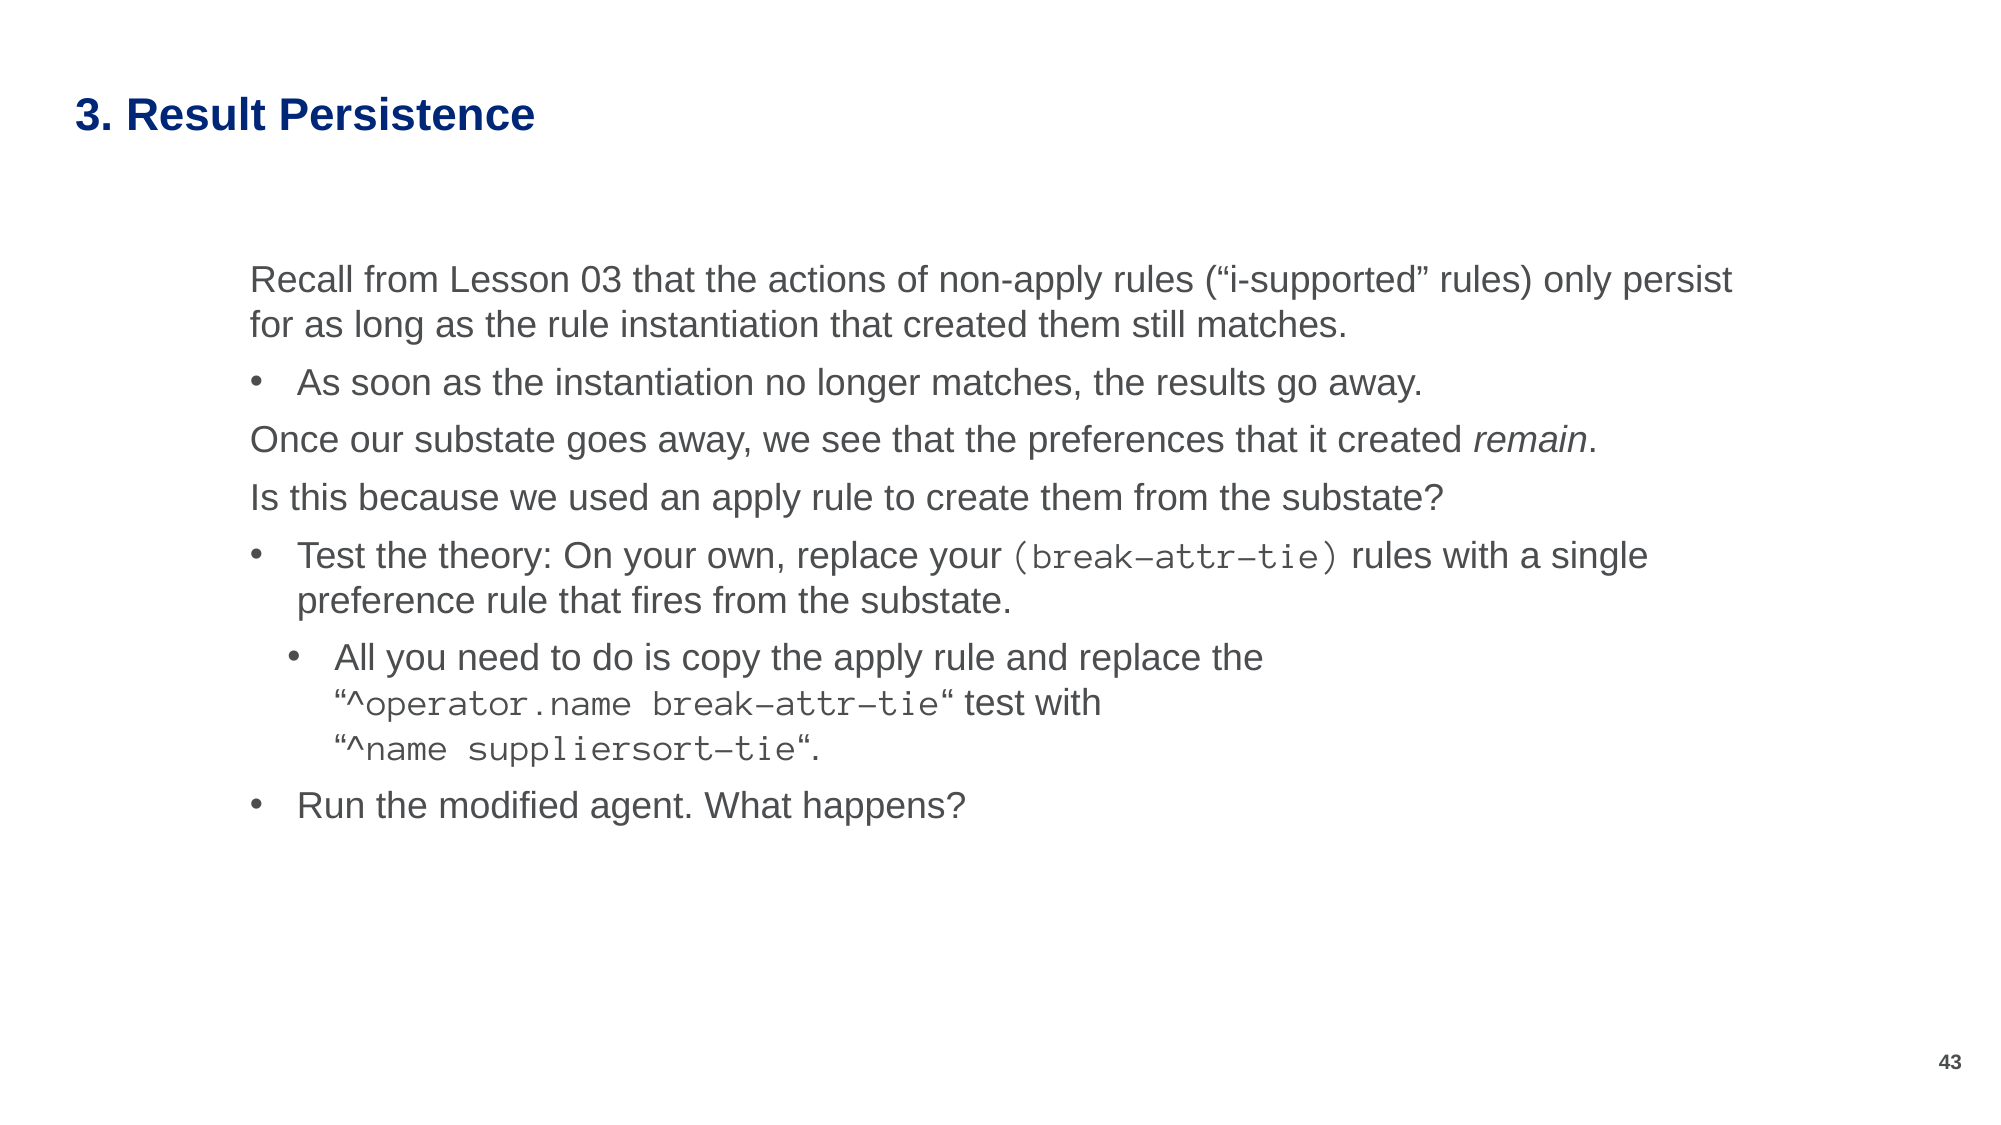

# 3. Result Persistence
Recall from Lesson 03 that the actions of non-apply rules (“i-supported” rules) only persist for as long as the rule instantiation that created them still matches.
As soon as the instantiation no longer matches, the results go away.
Once our substate goes away, we see that the preferences that it created remain.
Is this because we used an apply rule to create them from the substate?
Test the theory: On your own, replace your (break-attr-tie) rules with a single preference rule that fires from the substate.
All you need to do is copy the apply rule and replace the
“^operator.name break-attr-tie“ test with
“^name suppliersort-tie“.
Run the modified agent. What happens?